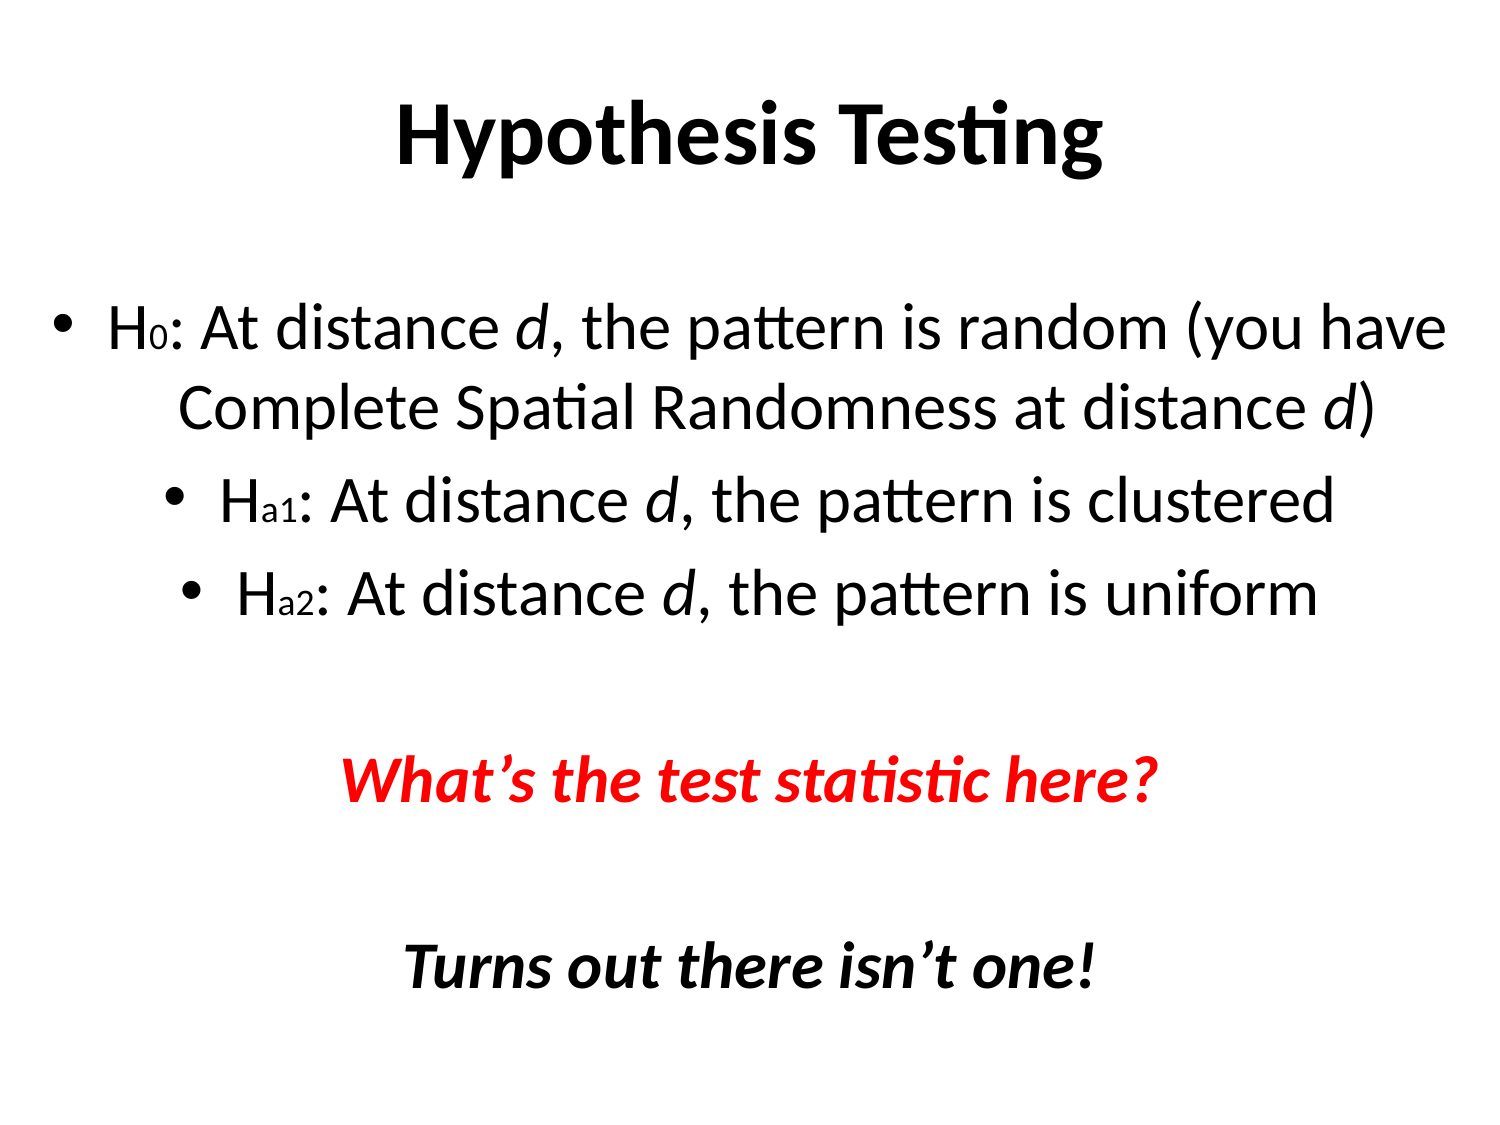

# Hypothesis Testing
H0: At distance d, the pattern is random (you have Complete Spatial Randomness at distance d)
Ha1: At distance d, the pattern is clustered
Ha2: At distance d, the pattern is uniform

What’s the test statistic here?

Turns out there isn’t one!